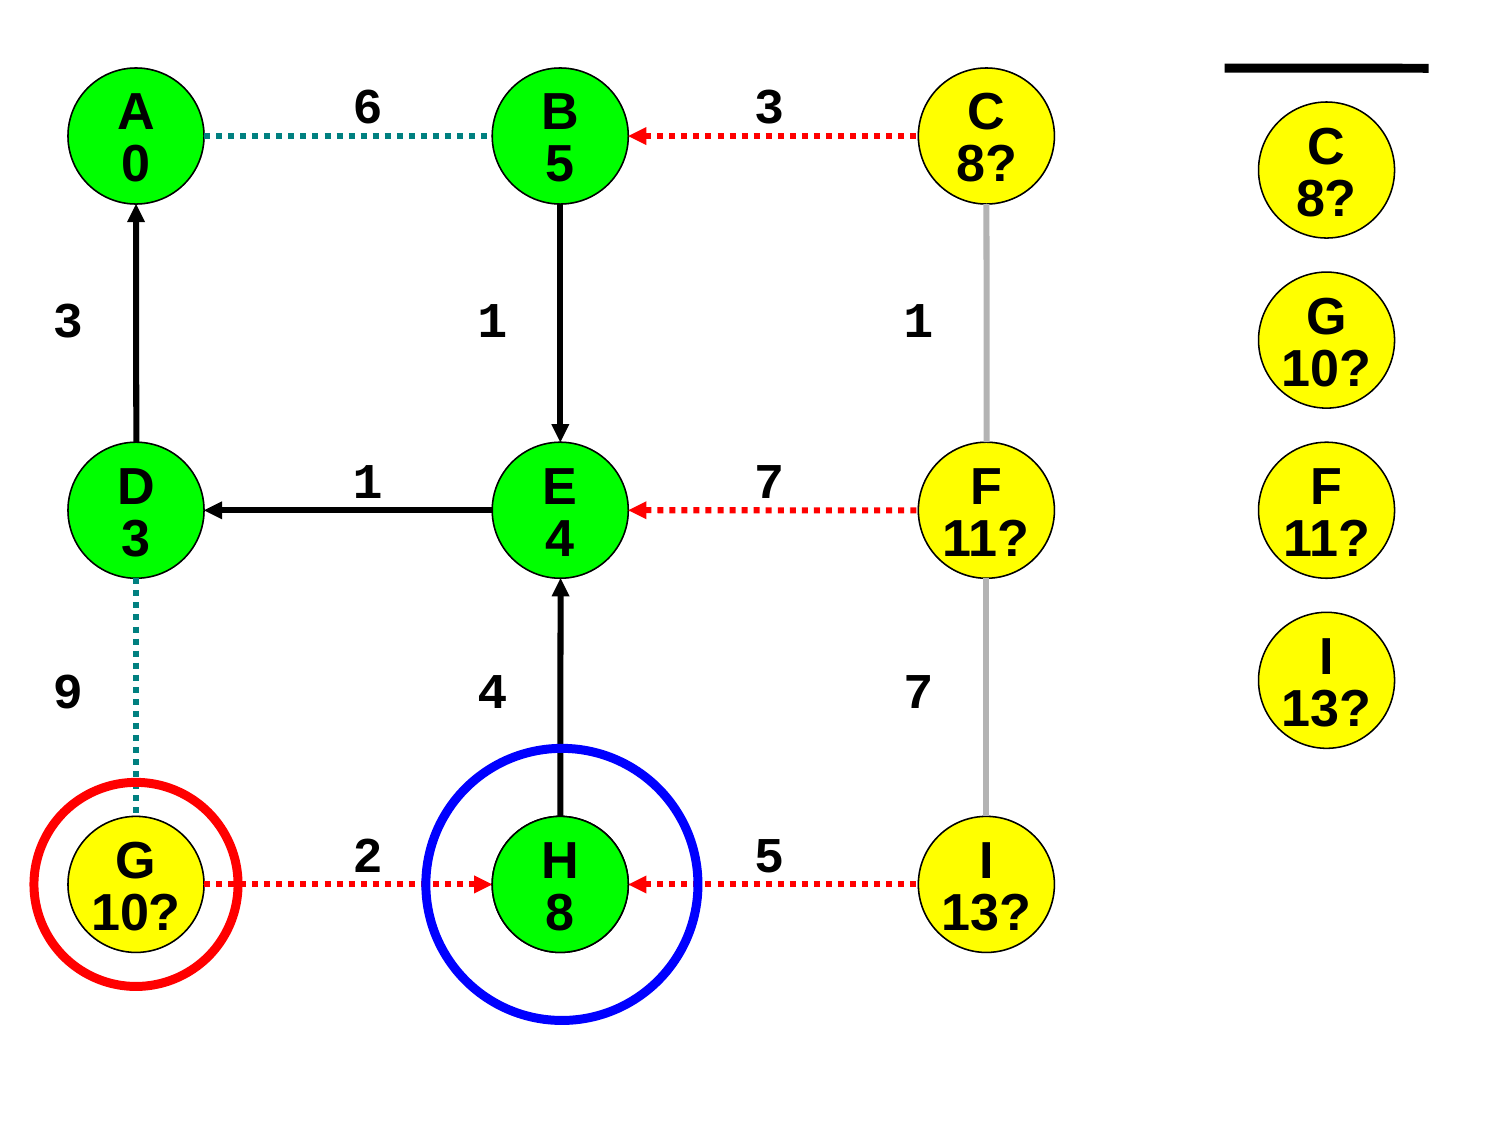

A

A
0
B

B
5
C

C
8?
6
3
C
8?
3
1
2
1
G
10?
D

D
3
E

E
4
F

F
11?
F
11?
1
7
I
13?
9
4
4
7

G

G
10?
H

H
8?
H
8
I

I
13?
2
5